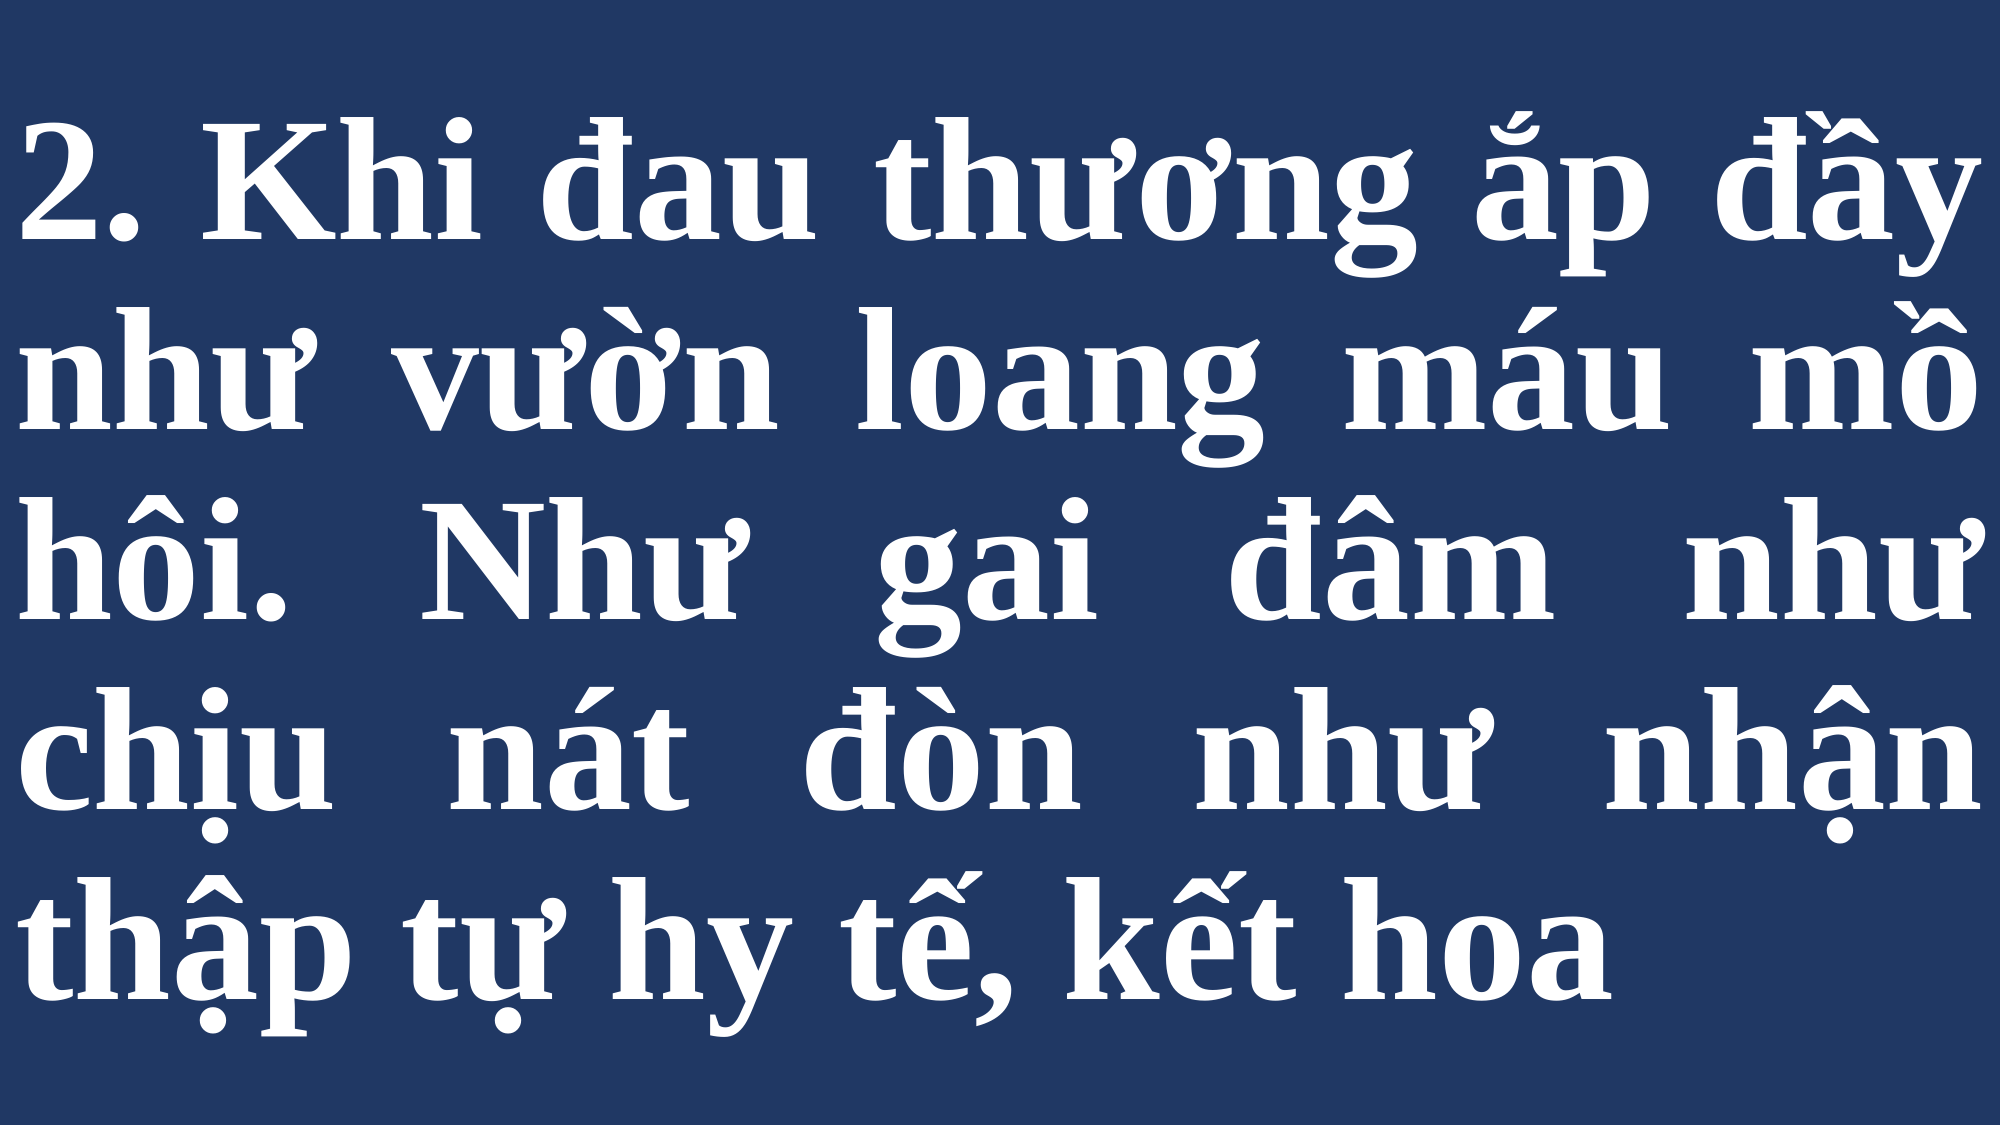

# 2. Khi đau thương ắp đầy như vườn loang máu mồ hôi. Như gai đâm như chịu nát đòn như nhận thập tự hy tế, kết hoa